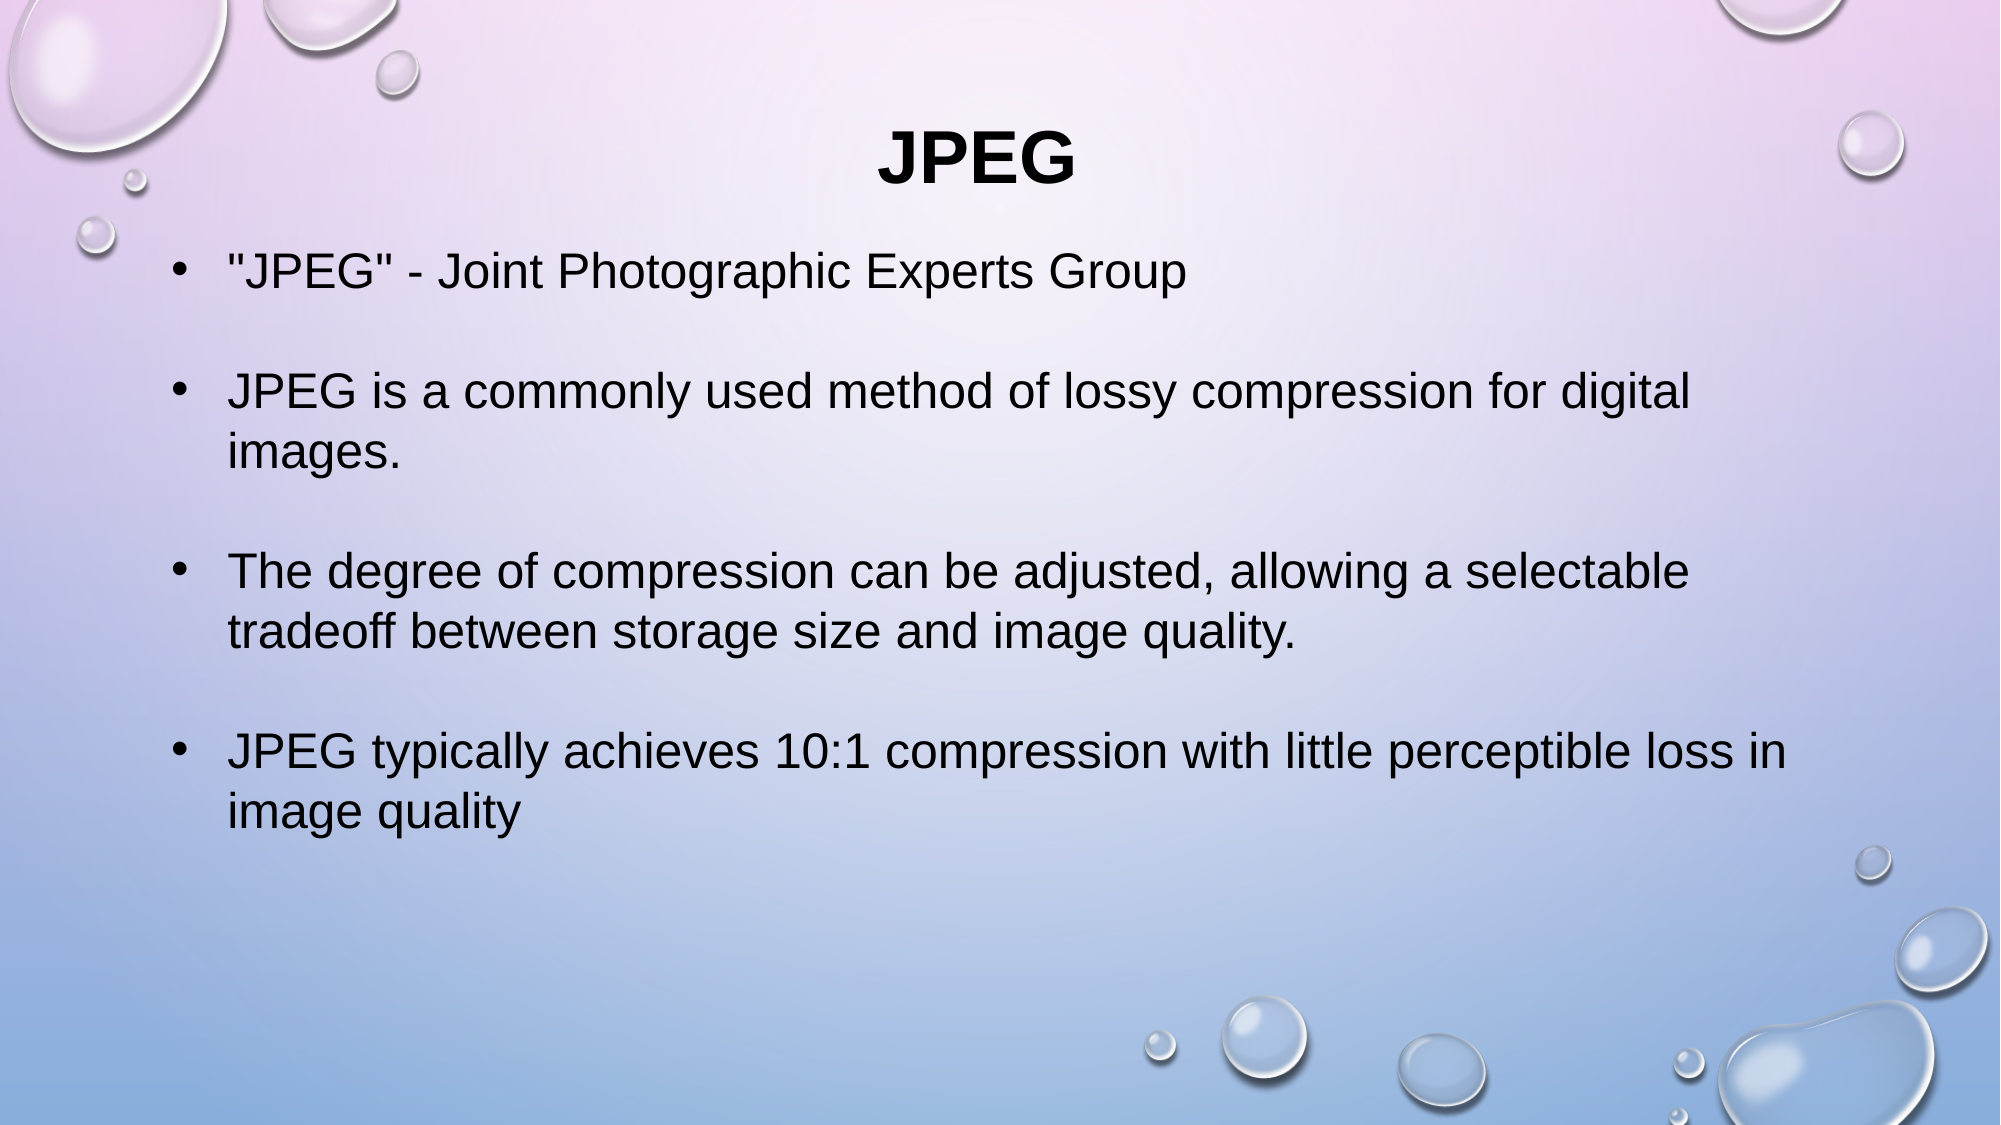

JPEG
"JPEG" - Joint Photographic Experts Group

JPEG is a commonly used method of lossy compression for digital images.

The degree of compression can be adjusted, allowing a selectable tradeoff between storage size and image quality.

JPEG typically achieves 10:1 compression with little perceptible loss in image quality